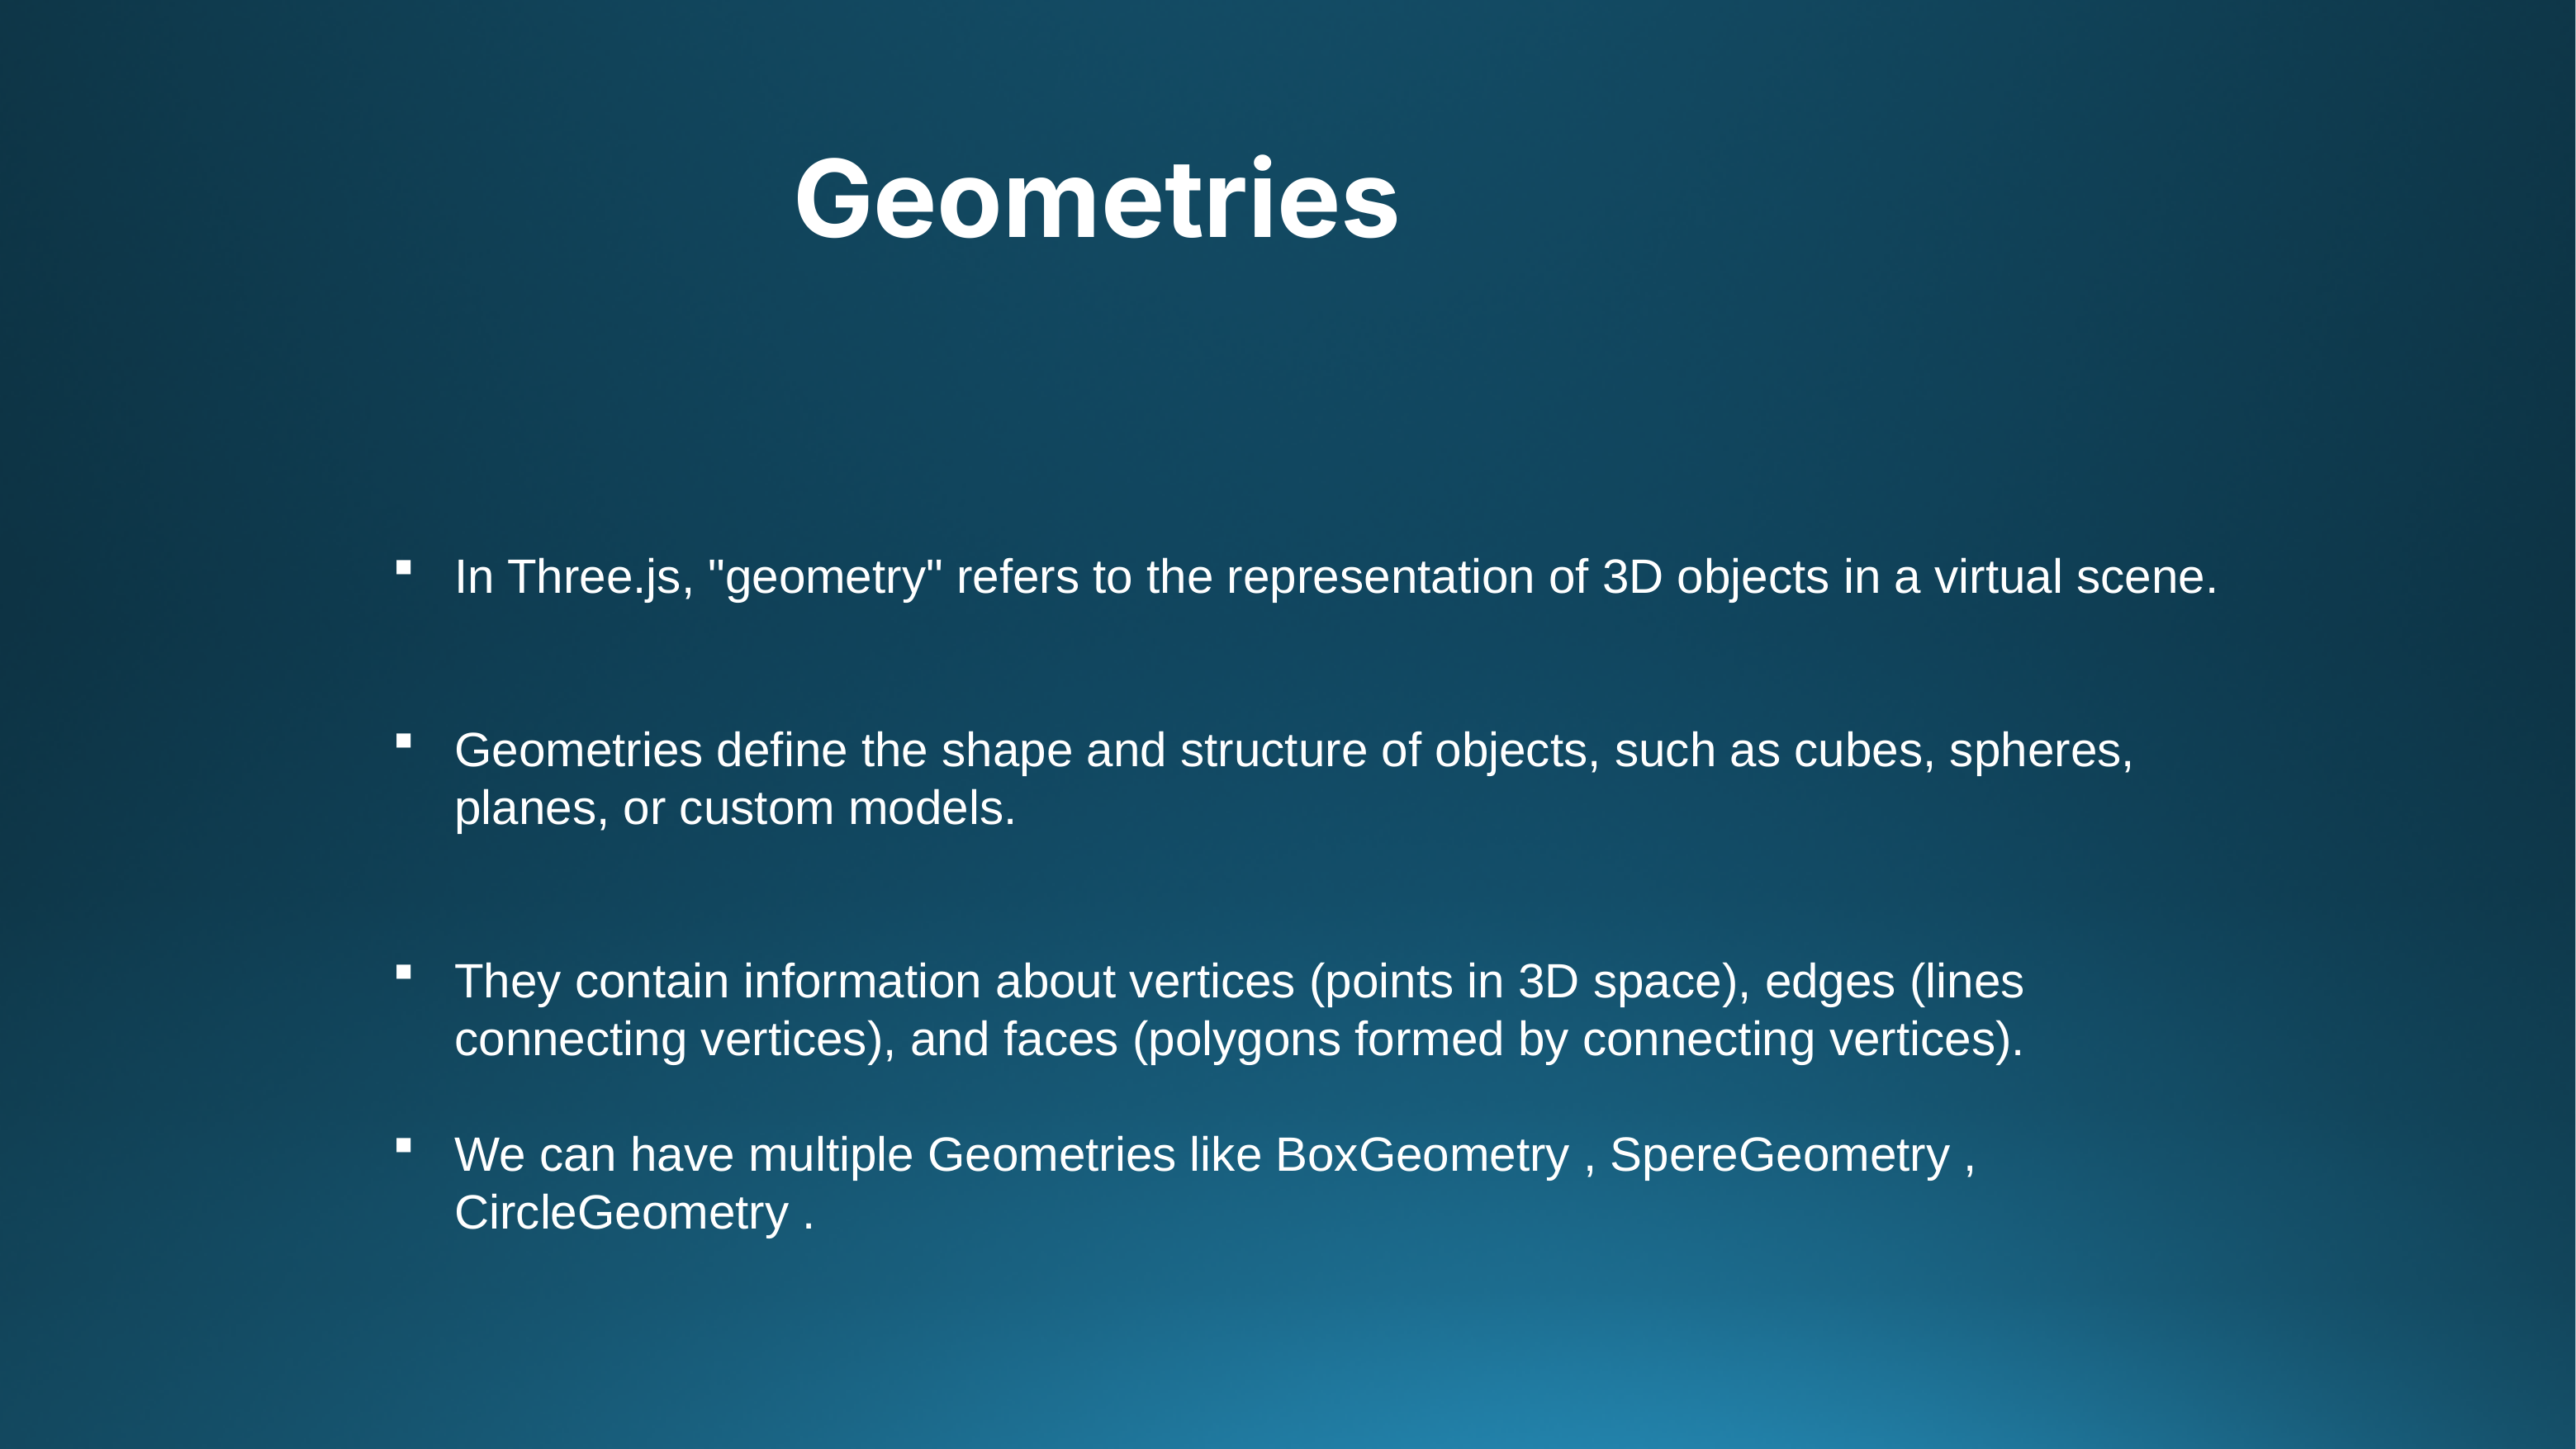

# Geometries
In Three.js, "geometry" refers to the representation of 3D objects in a virtual scene.

Geometries define the shape and structure of objects, such as cubes, spheres, planes, or custom models.

They contain information about vertices (points in 3D space), edges (lines connecting vertices), and faces (polygons formed by connecting vertices).

We can have multiple Geometries like BoxGeometry , SpereGeometry , CircleGeometry .